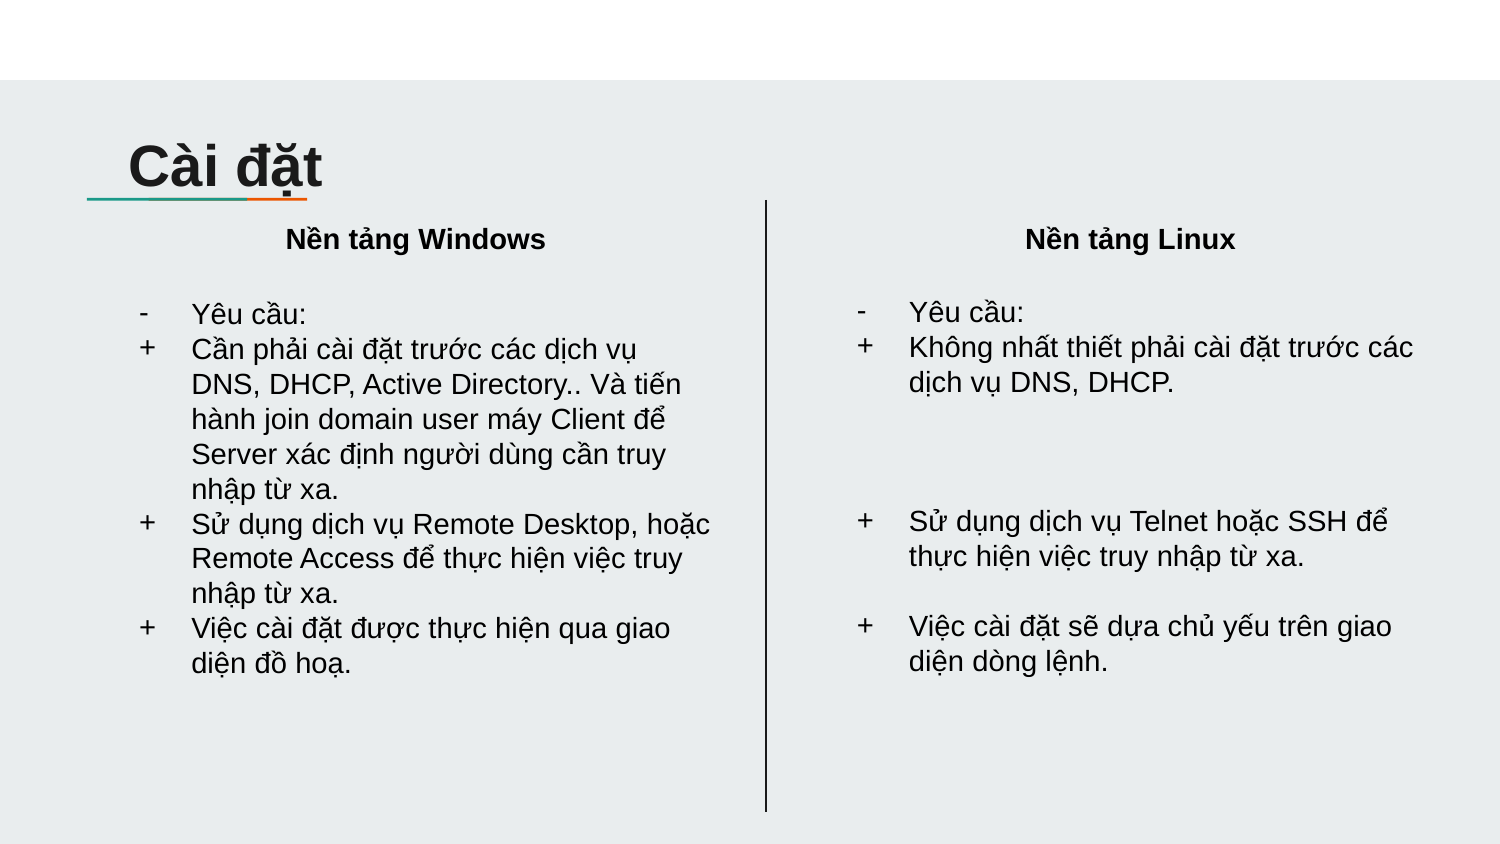

# Cài đặt
Nền tảng Windows
Nền tảng Linux
Yêu cầu:
Không nhất thiết phải cài đặt trước các dịch vụ DNS, DHCP.

Sử dụng dịch vụ Telnet hoặc SSH để thực hiện việc truy nhập từ xa.

Việc cài đặt sẽ dựa chủ yếu trên giao diện dòng lệnh.
Yêu cầu:
Cần phải cài đặt trước các dịch vụ DNS, DHCP, Active Directory.. Và tiến hành join domain user máy Client để Server xác định người dùng cần truy nhập từ xa.
Sử dụng dịch vụ Remote Desktop, hoặc Remote Access để thực hiện việc truy nhập từ xa.
Việc cài đặt được thực hiện qua giao diện đồ hoạ.